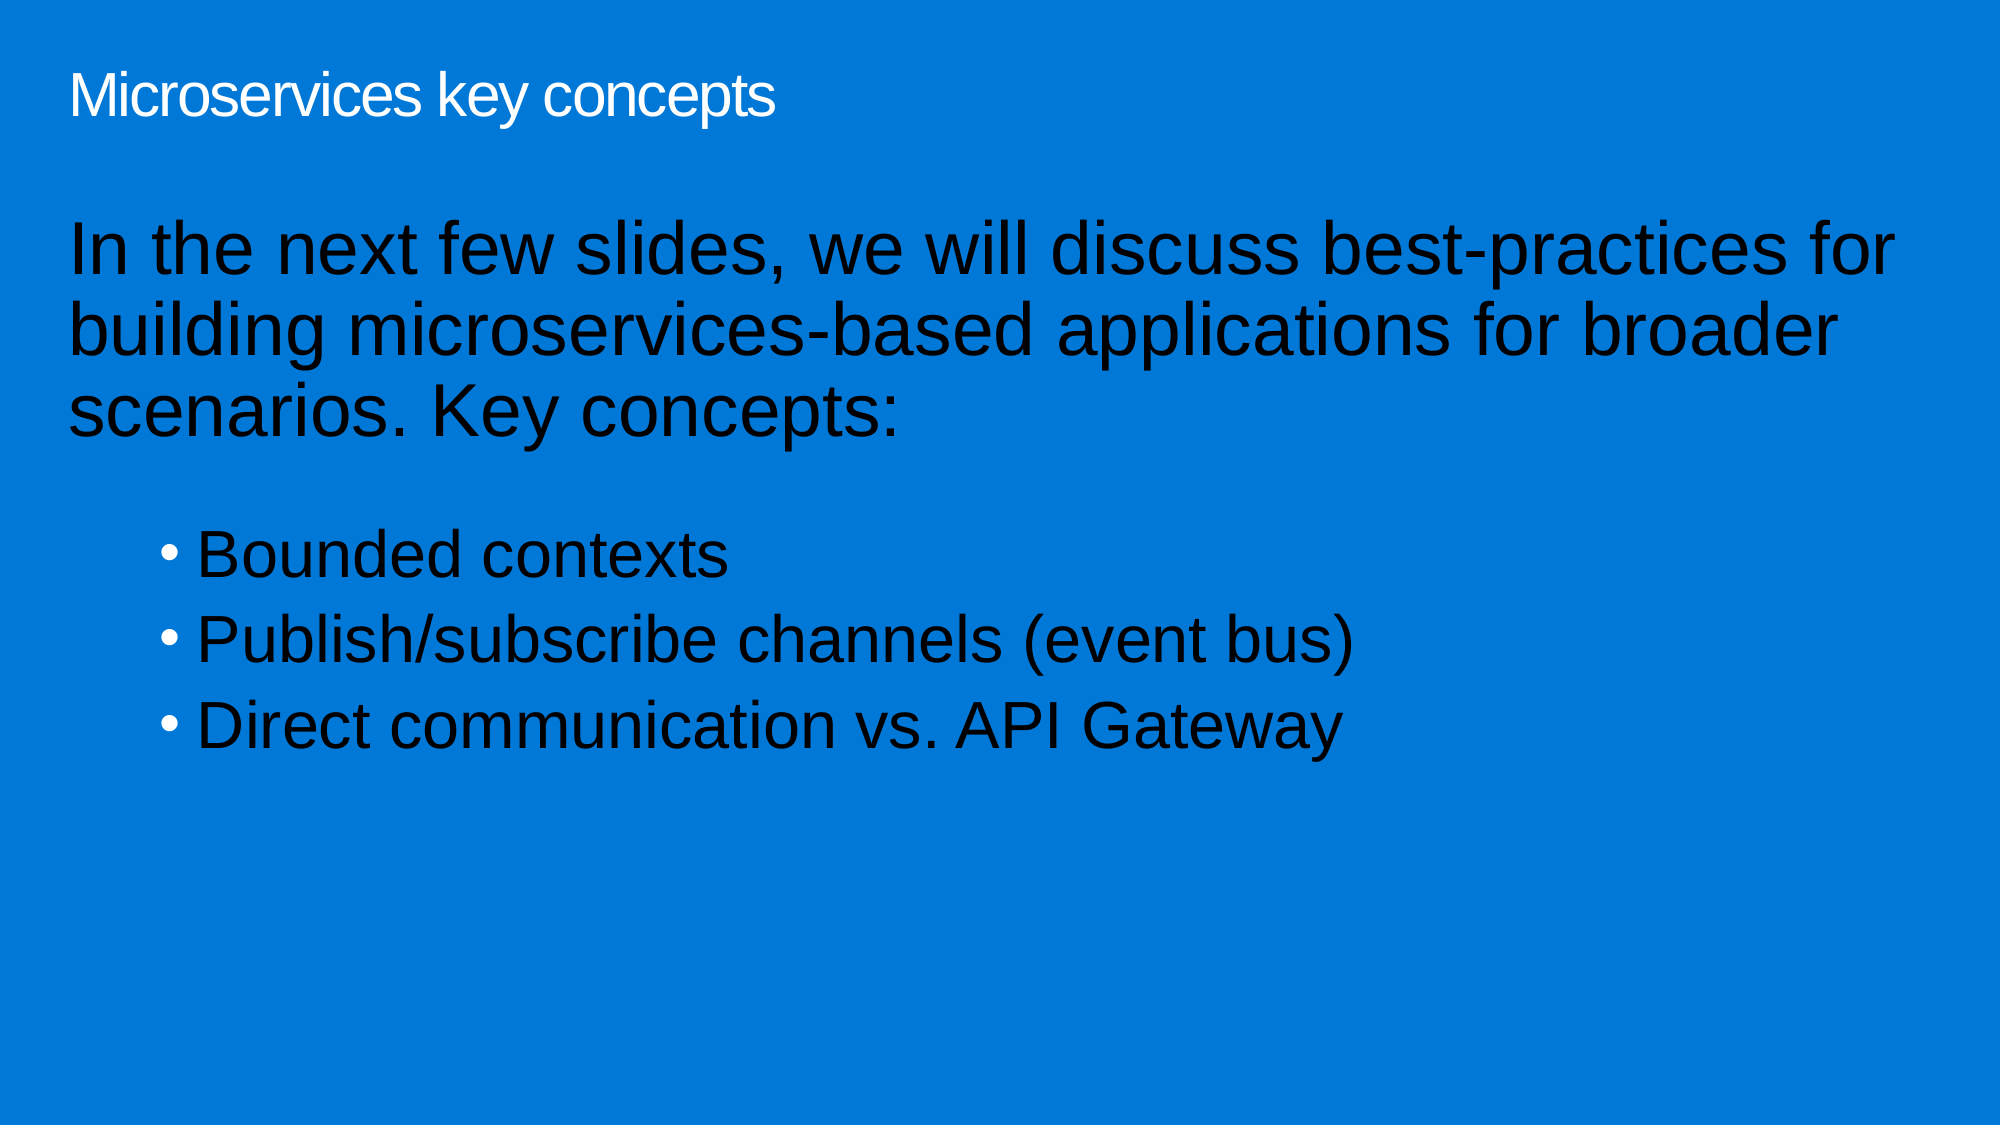

# Microservices key concepts
In the next few slides, we will discuss best-practices for building microservices-based applications for broader scenarios. Key concepts:

Bounded contexts
Publish/subscribe channels (event bus)
Direct communication vs. API Gateway